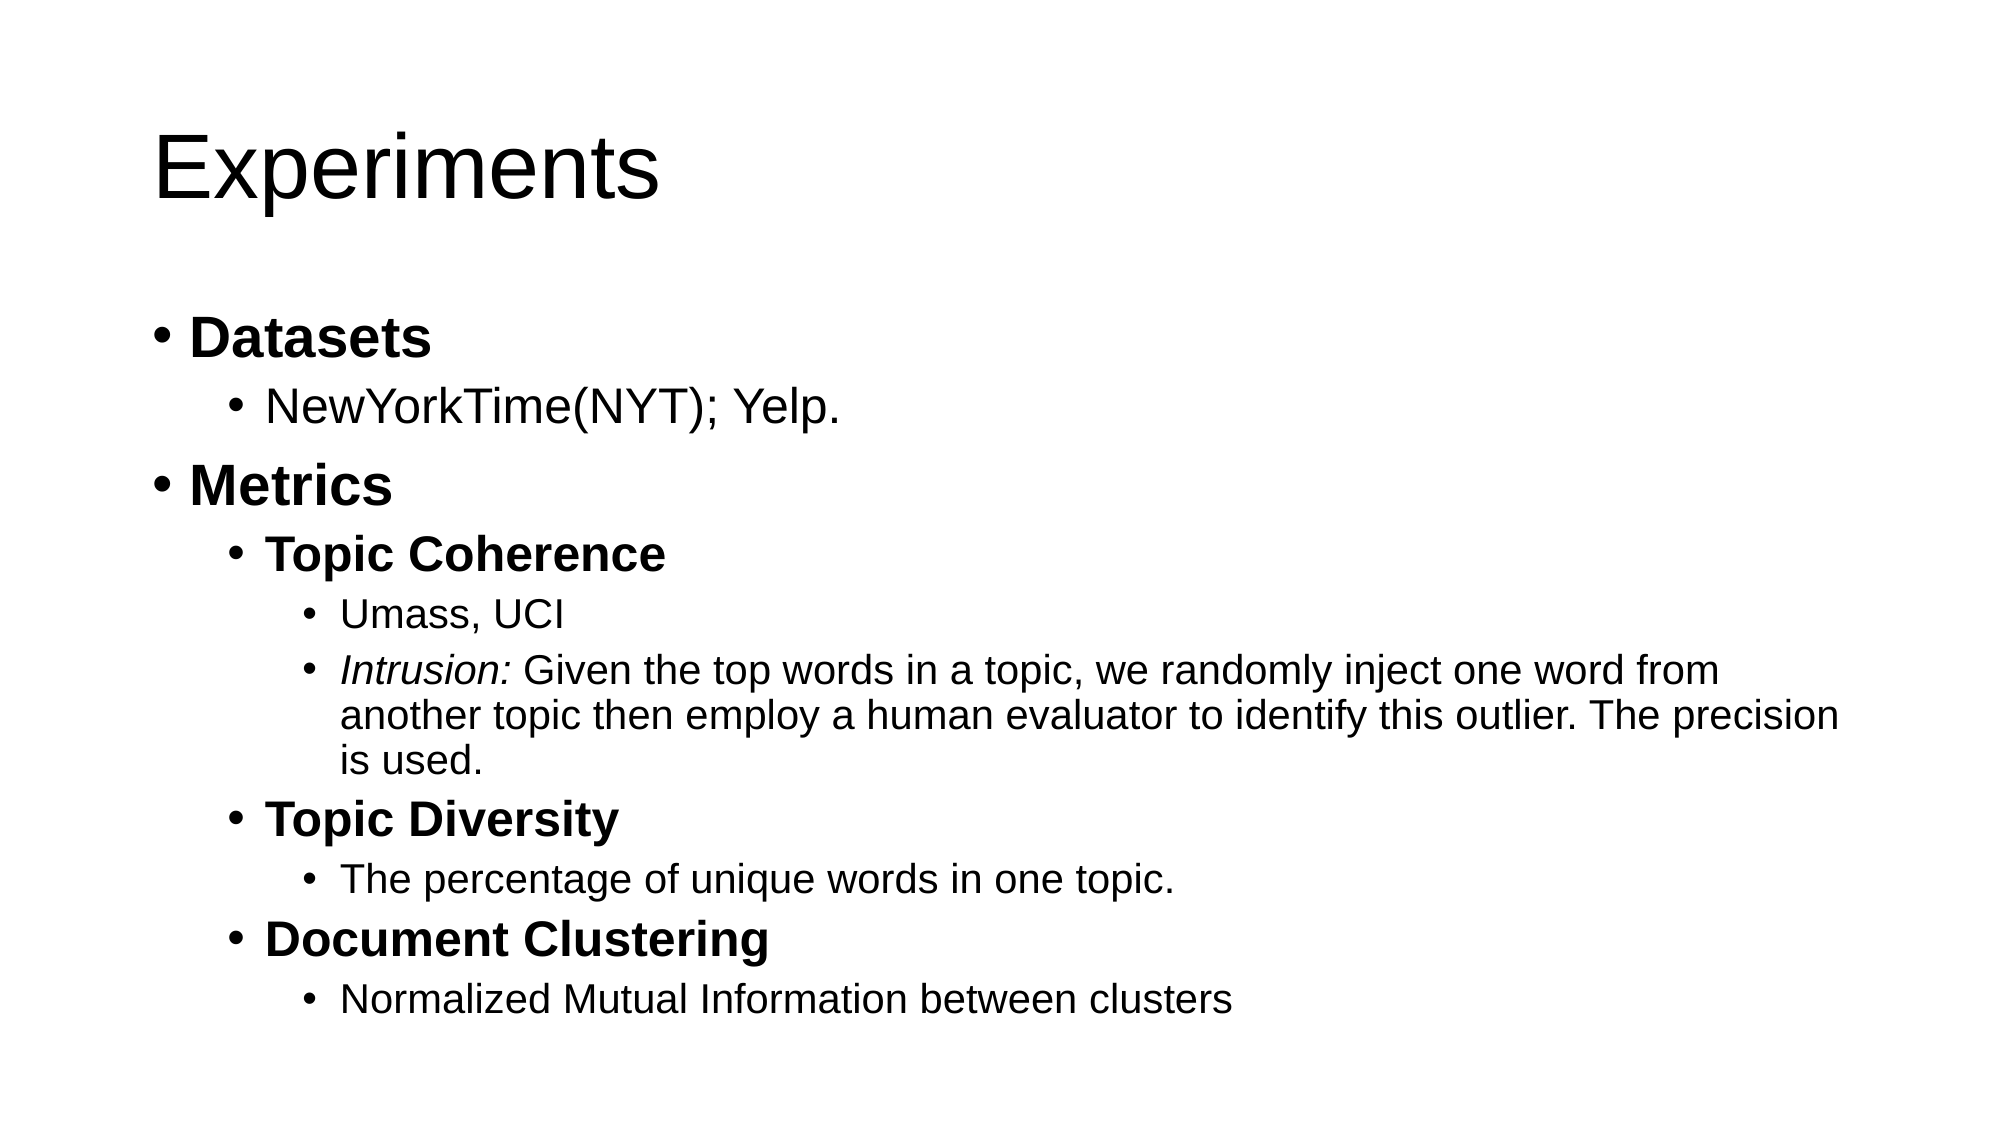

# Experiments
Datasets
NewYorkTime(NYT); Yelp.
Metrics
Topic Coherence
Umass, UCI
Intrusion: Given the top words in a topic, we randomly inject one word from another topic then employ a human evaluator to identify this outlier. The precision is used.
Topic Diversity
The percentage of unique words in one topic.
Document Clustering
Normalized Mutual Information between clusters